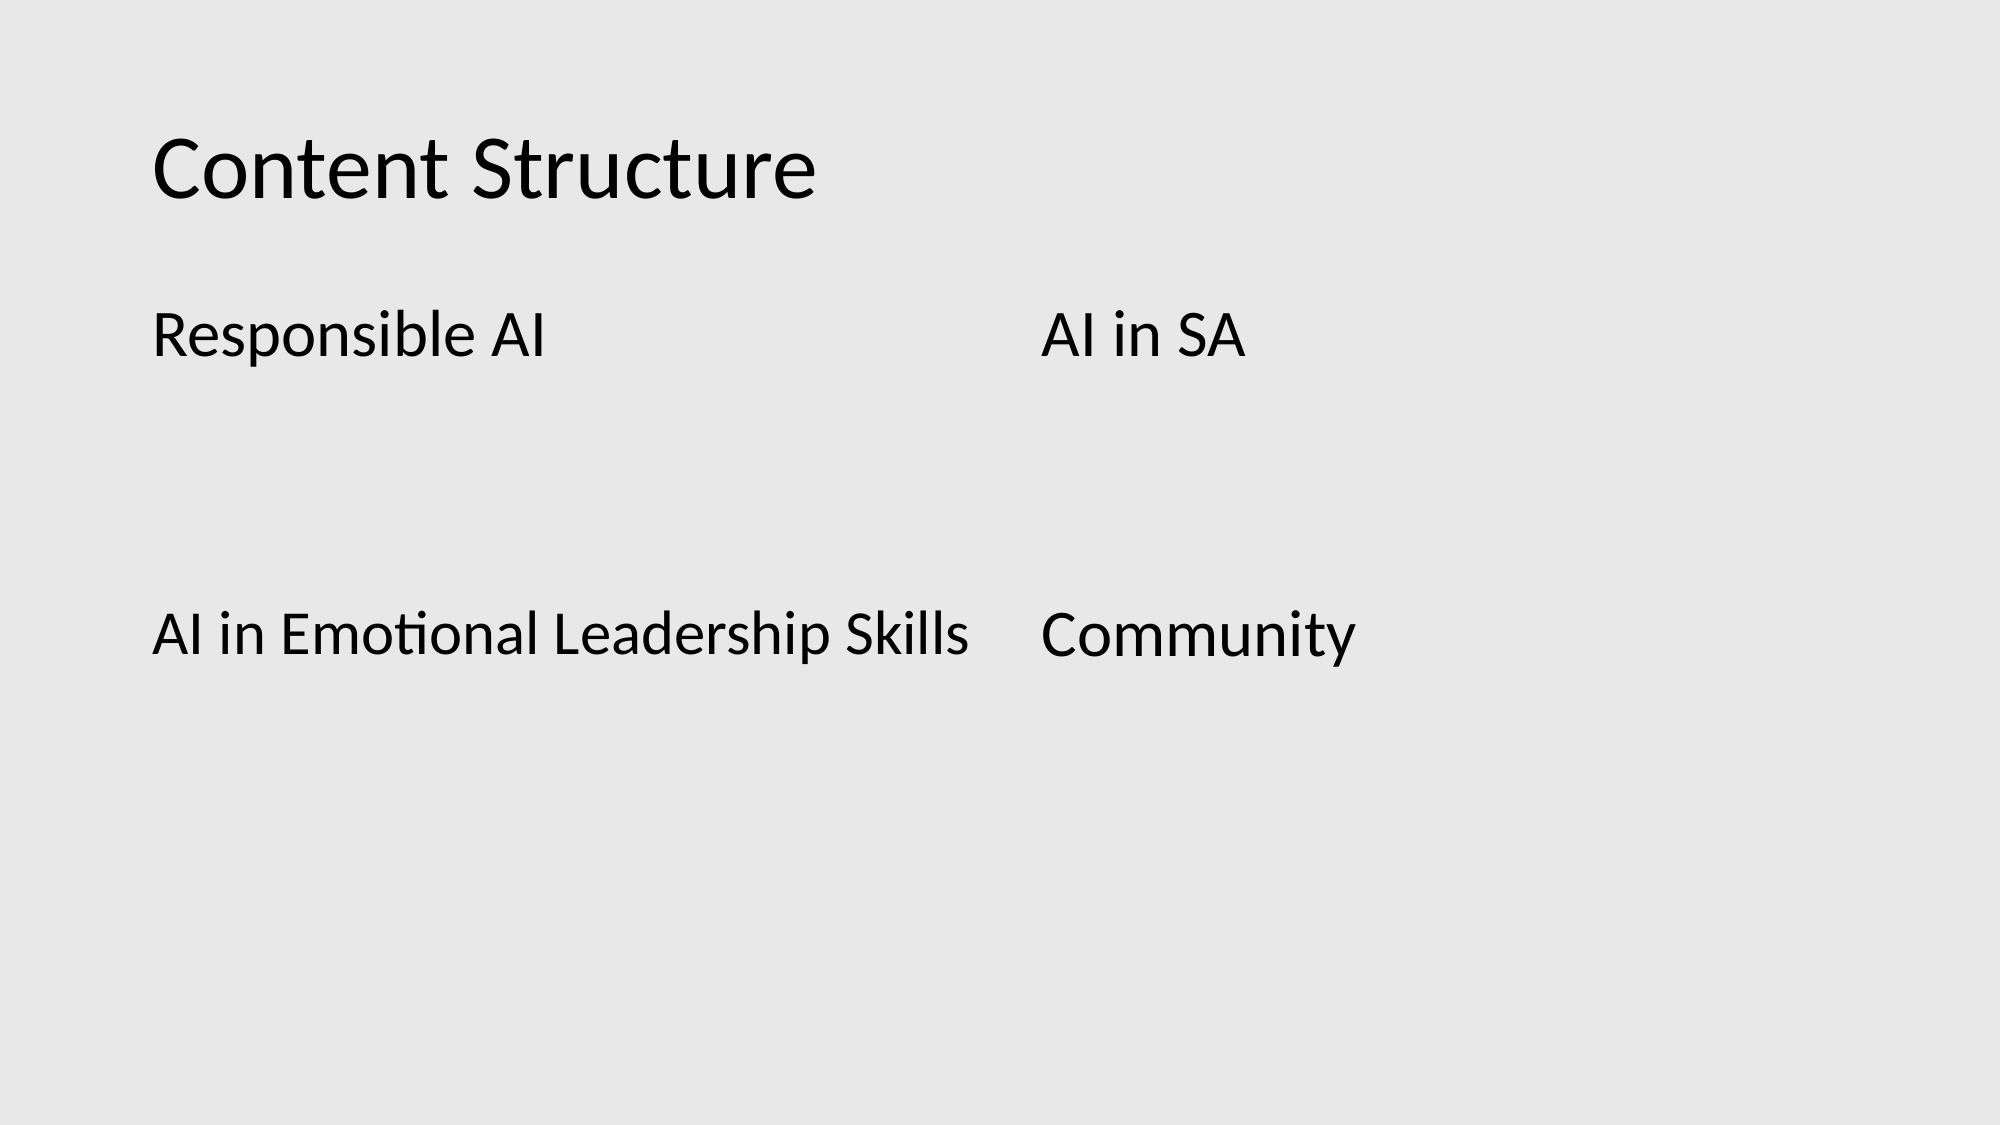

# Content Structure
AI in SA
Responsible AI
AI in Emotional Leadership Skills
Community